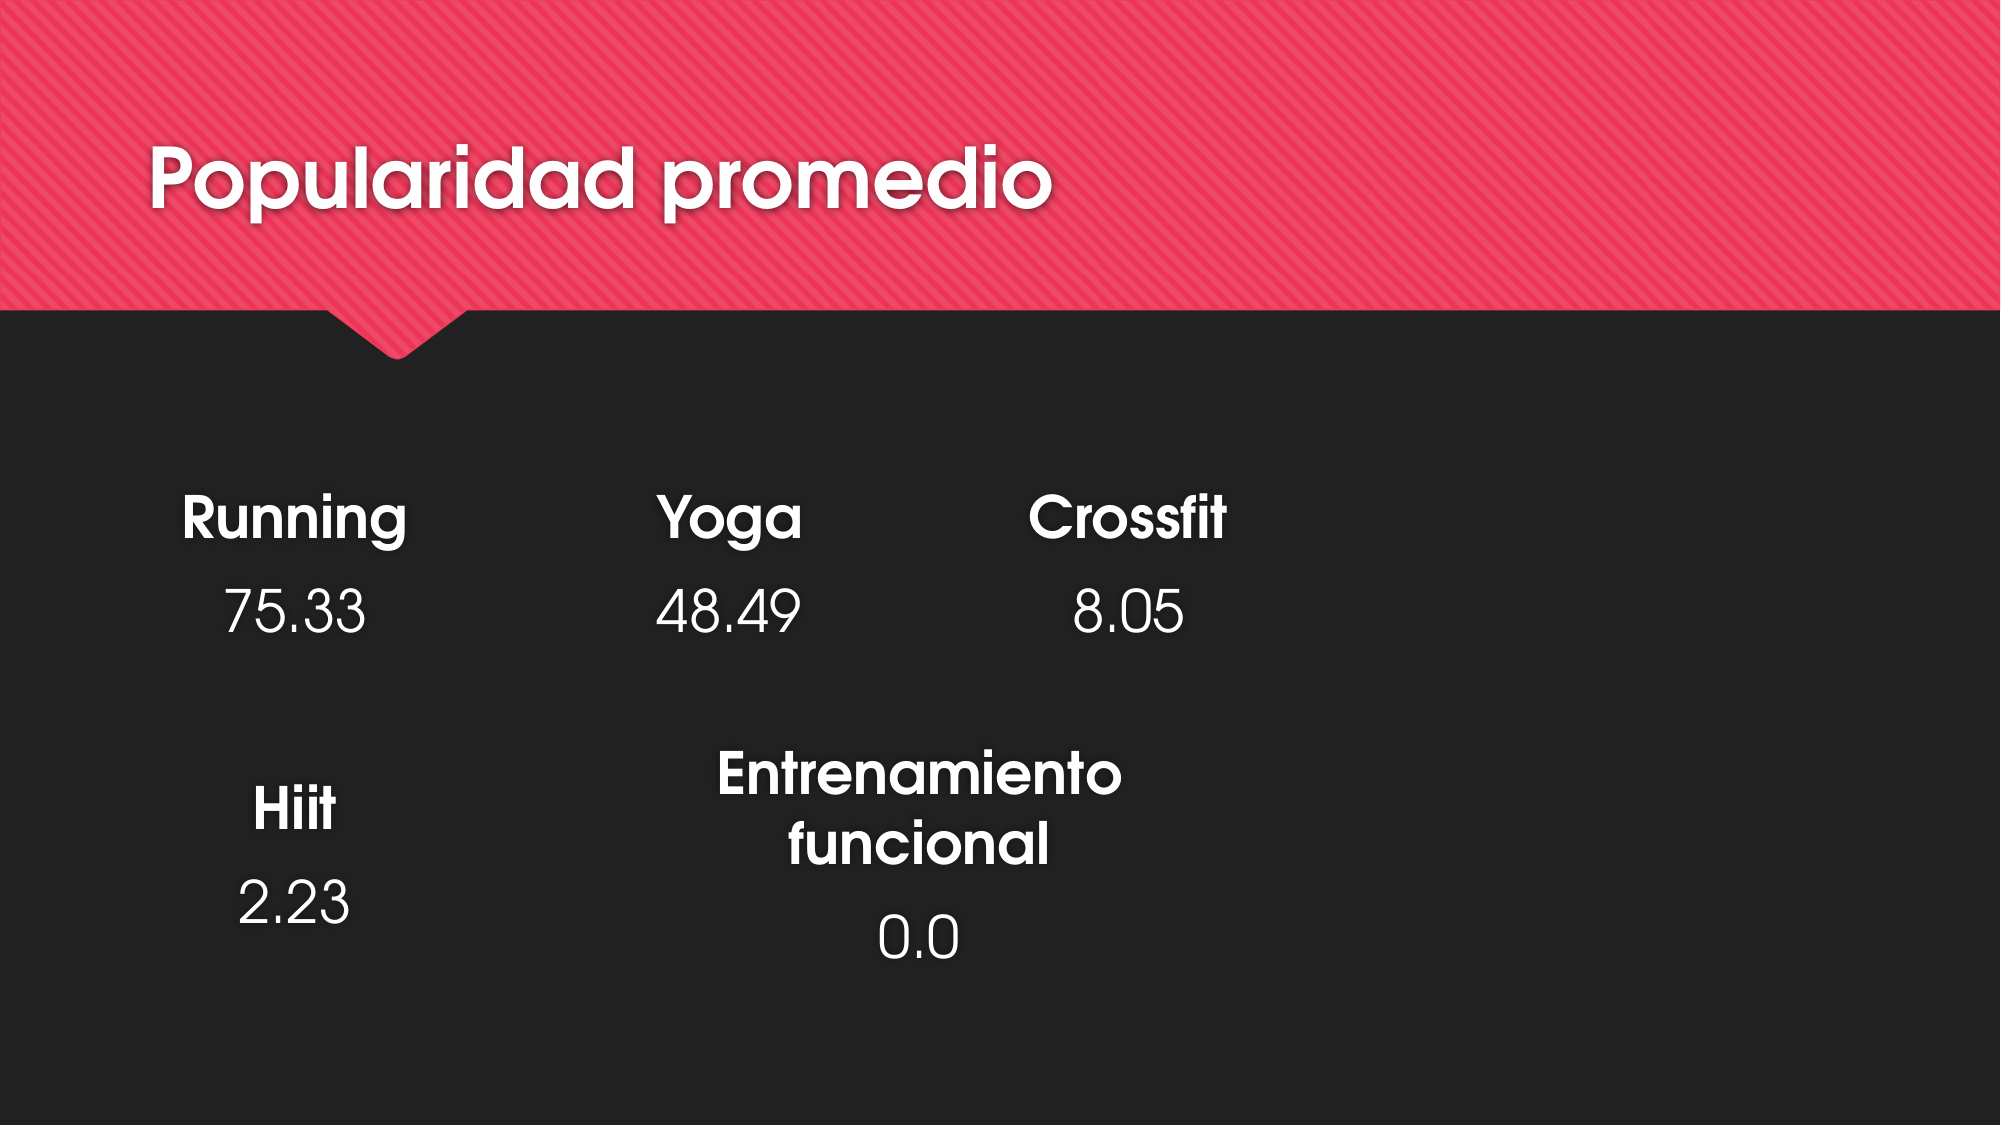

# Popularidad promedio
Running
75.33
Yoga
48.49
Crossfit
8.05
Hiit
2.23
Entrenamiento funcional
0.0